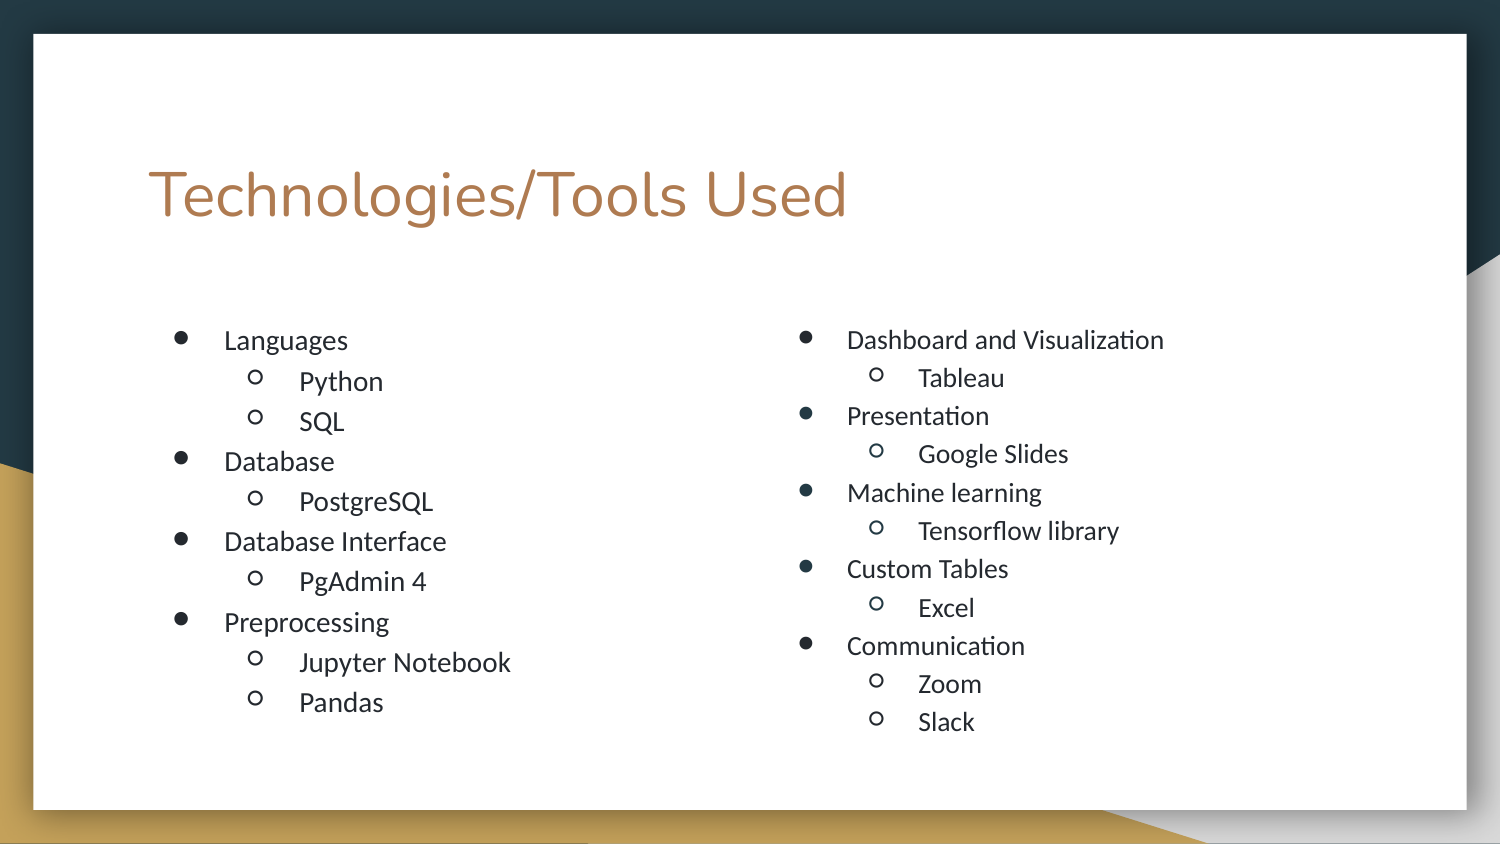

# Technologies/Tools Used
Languages
Python
SQL
Database
PostgreSQL
Database Interface
PgAdmin 4
Preprocessing
Jupyter Notebook
Pandas
Dashboard and Visualization
Tableau
Presentation
Google Slides
Machine learning
Tensorflow library
Custom Tables
Excel
Communication
Zoom
Slack